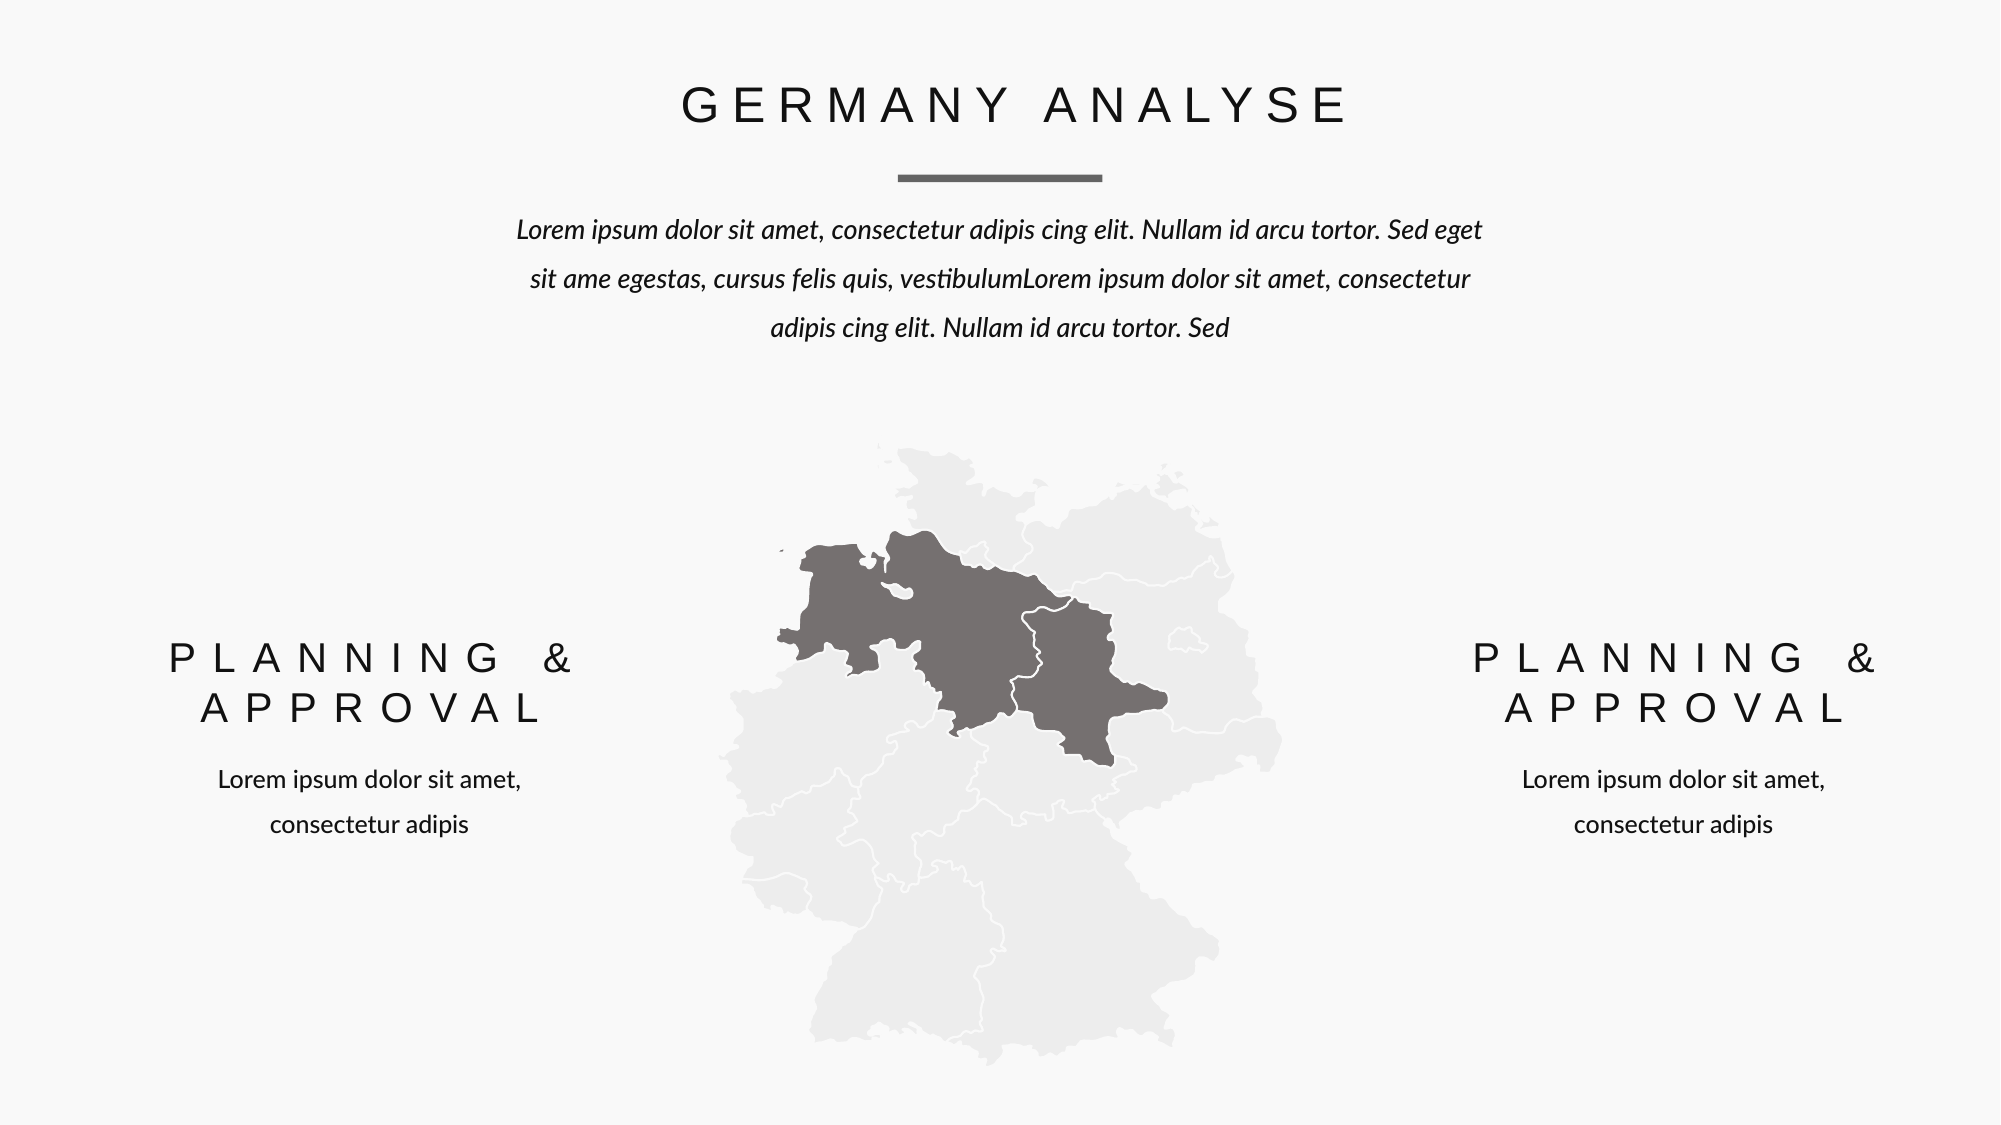

GERMANY ANALYSE

Lorem ipsum dolor sit amet, consectetur adipis cing elit. Nullam id arcu tortor. Sed eget sit ame egestas, cursus felis quis, vestibulumLorem ipsum dolor sit amet, consectetur adipis cing elit. Nullam id arcu tortor. Sed

PLANNING &
APPROVAL
PLANNING &
APPROVAL

Lorem ipsum dolor sit amet, consectetur adipis
Lorem ipsum dolor sit amet, consectetur adipis